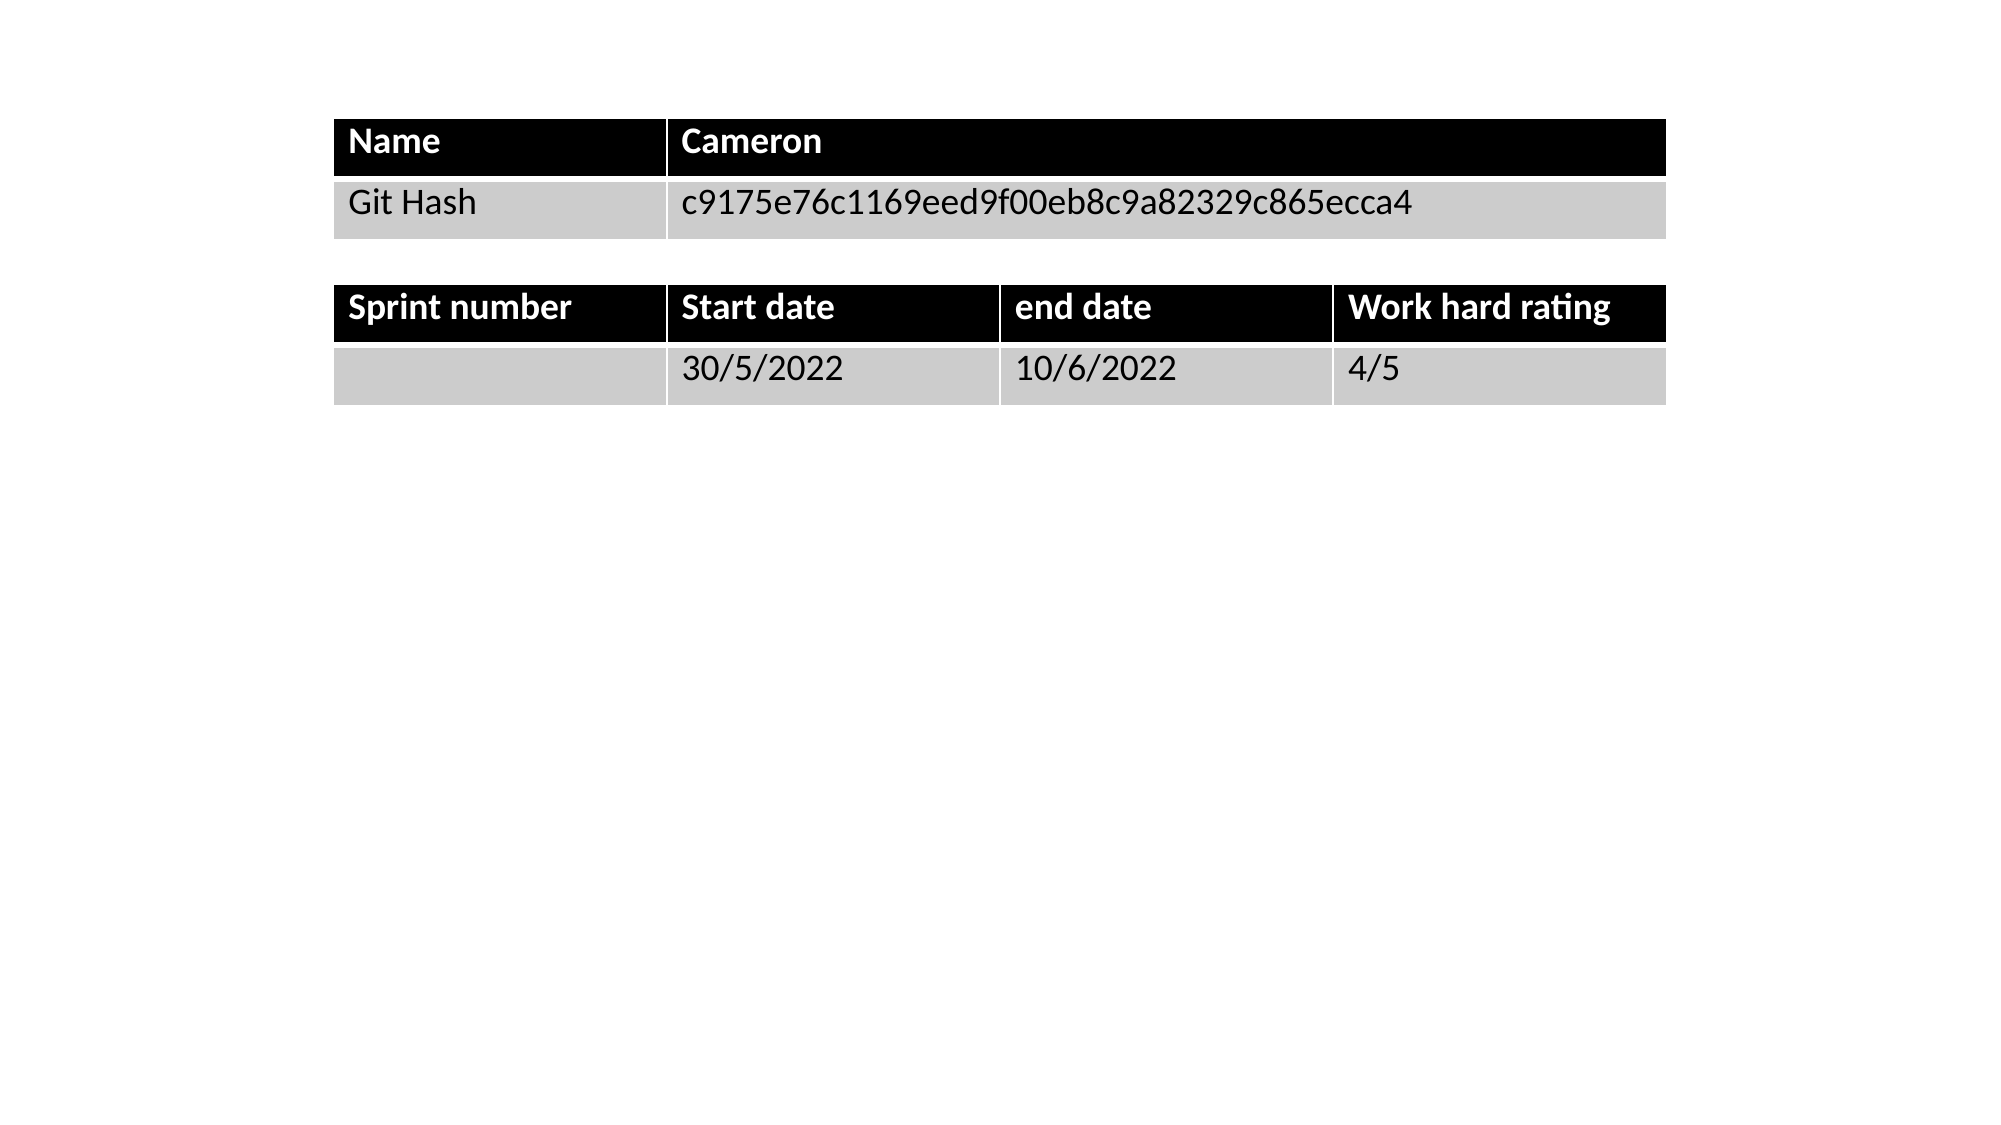

| Name | Cameron |
| --- | --- |
| Git Hash | c9175e76c1169eed9f00eb8c9a82329c865ecca4 |
| Sprint number | Start date | end date | Work hard rating |
| --- | --- | --- | --- |
|  | 30/5/2022 | 10/6/2022 | 4/5 |